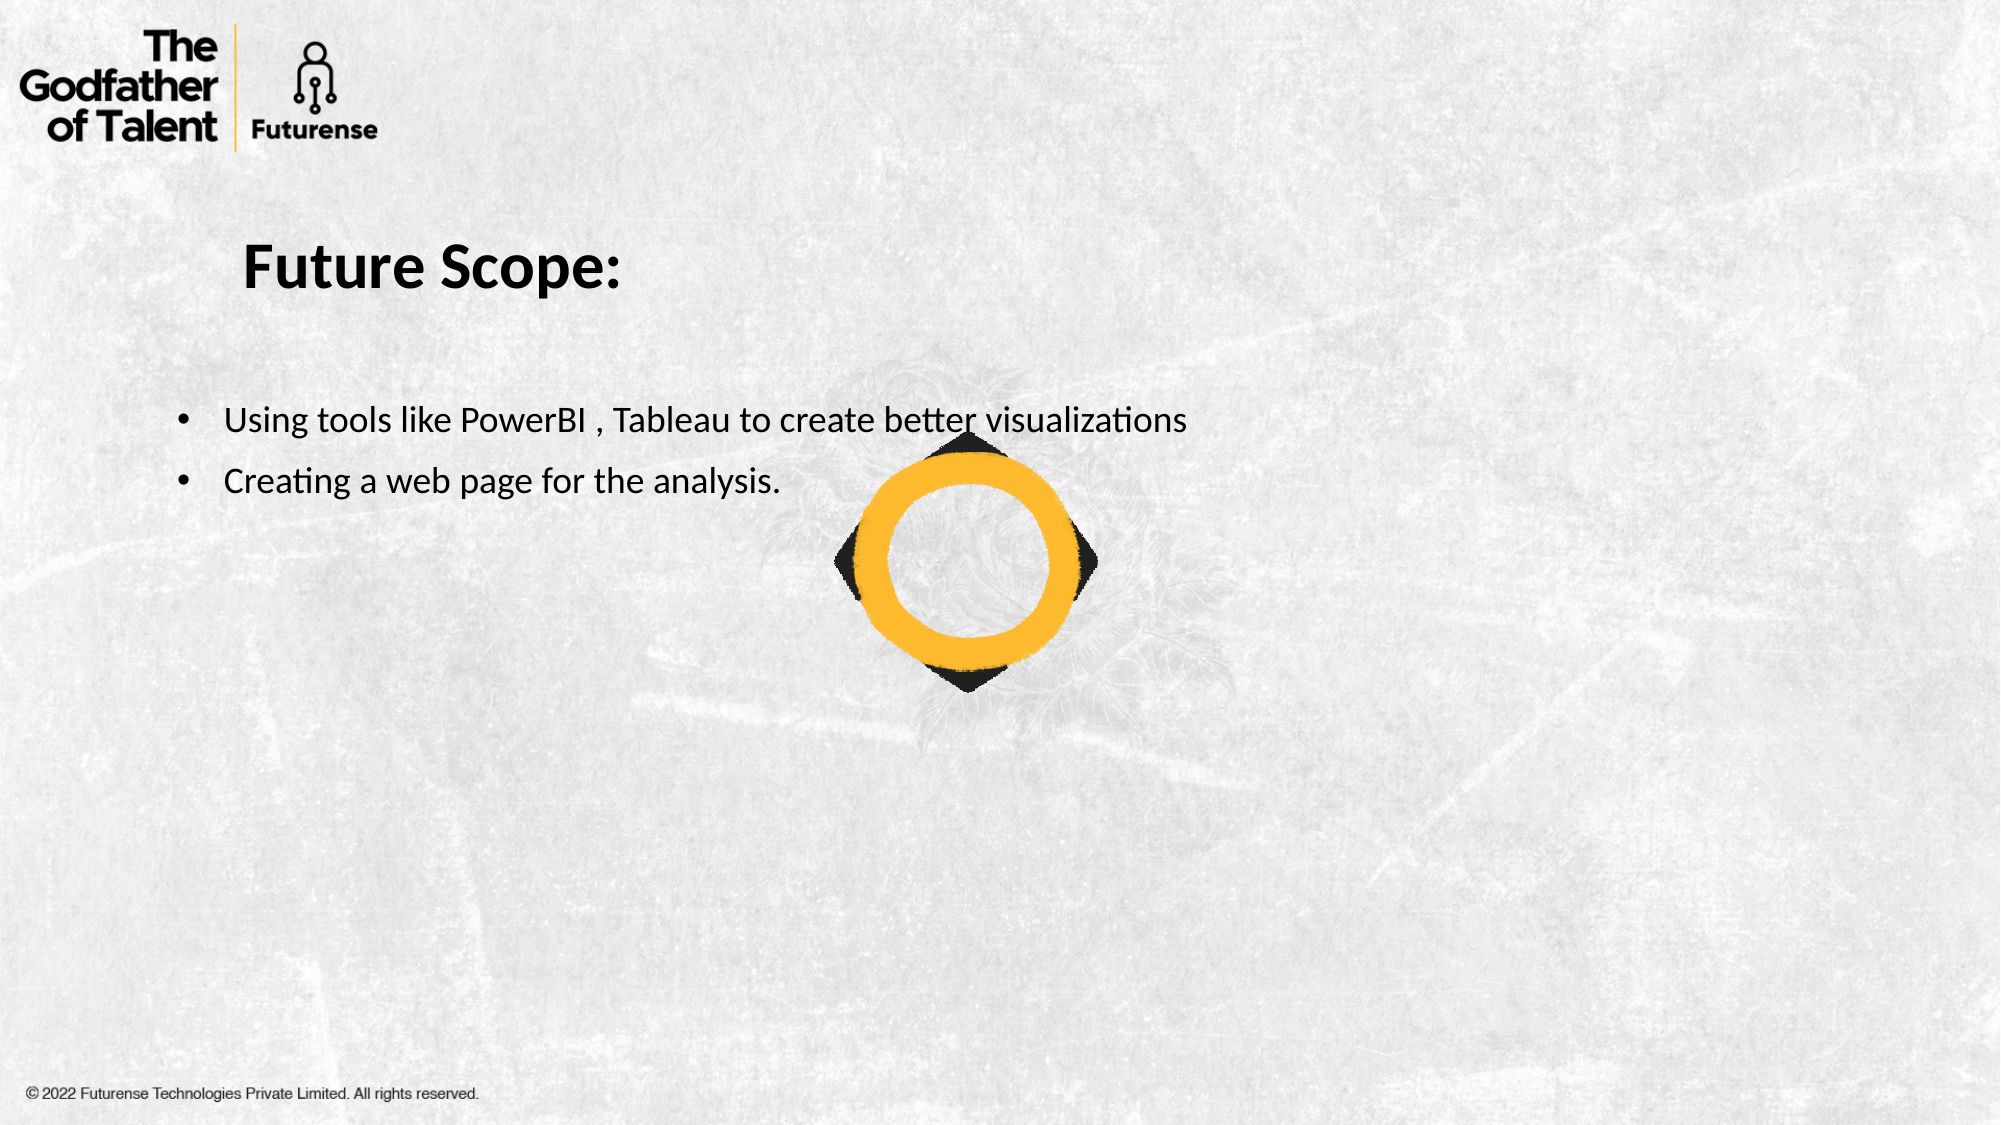

Future Scope:
Using tools like PowerBI , Tableau to create better visualizations
Creating a web page for the analysis.